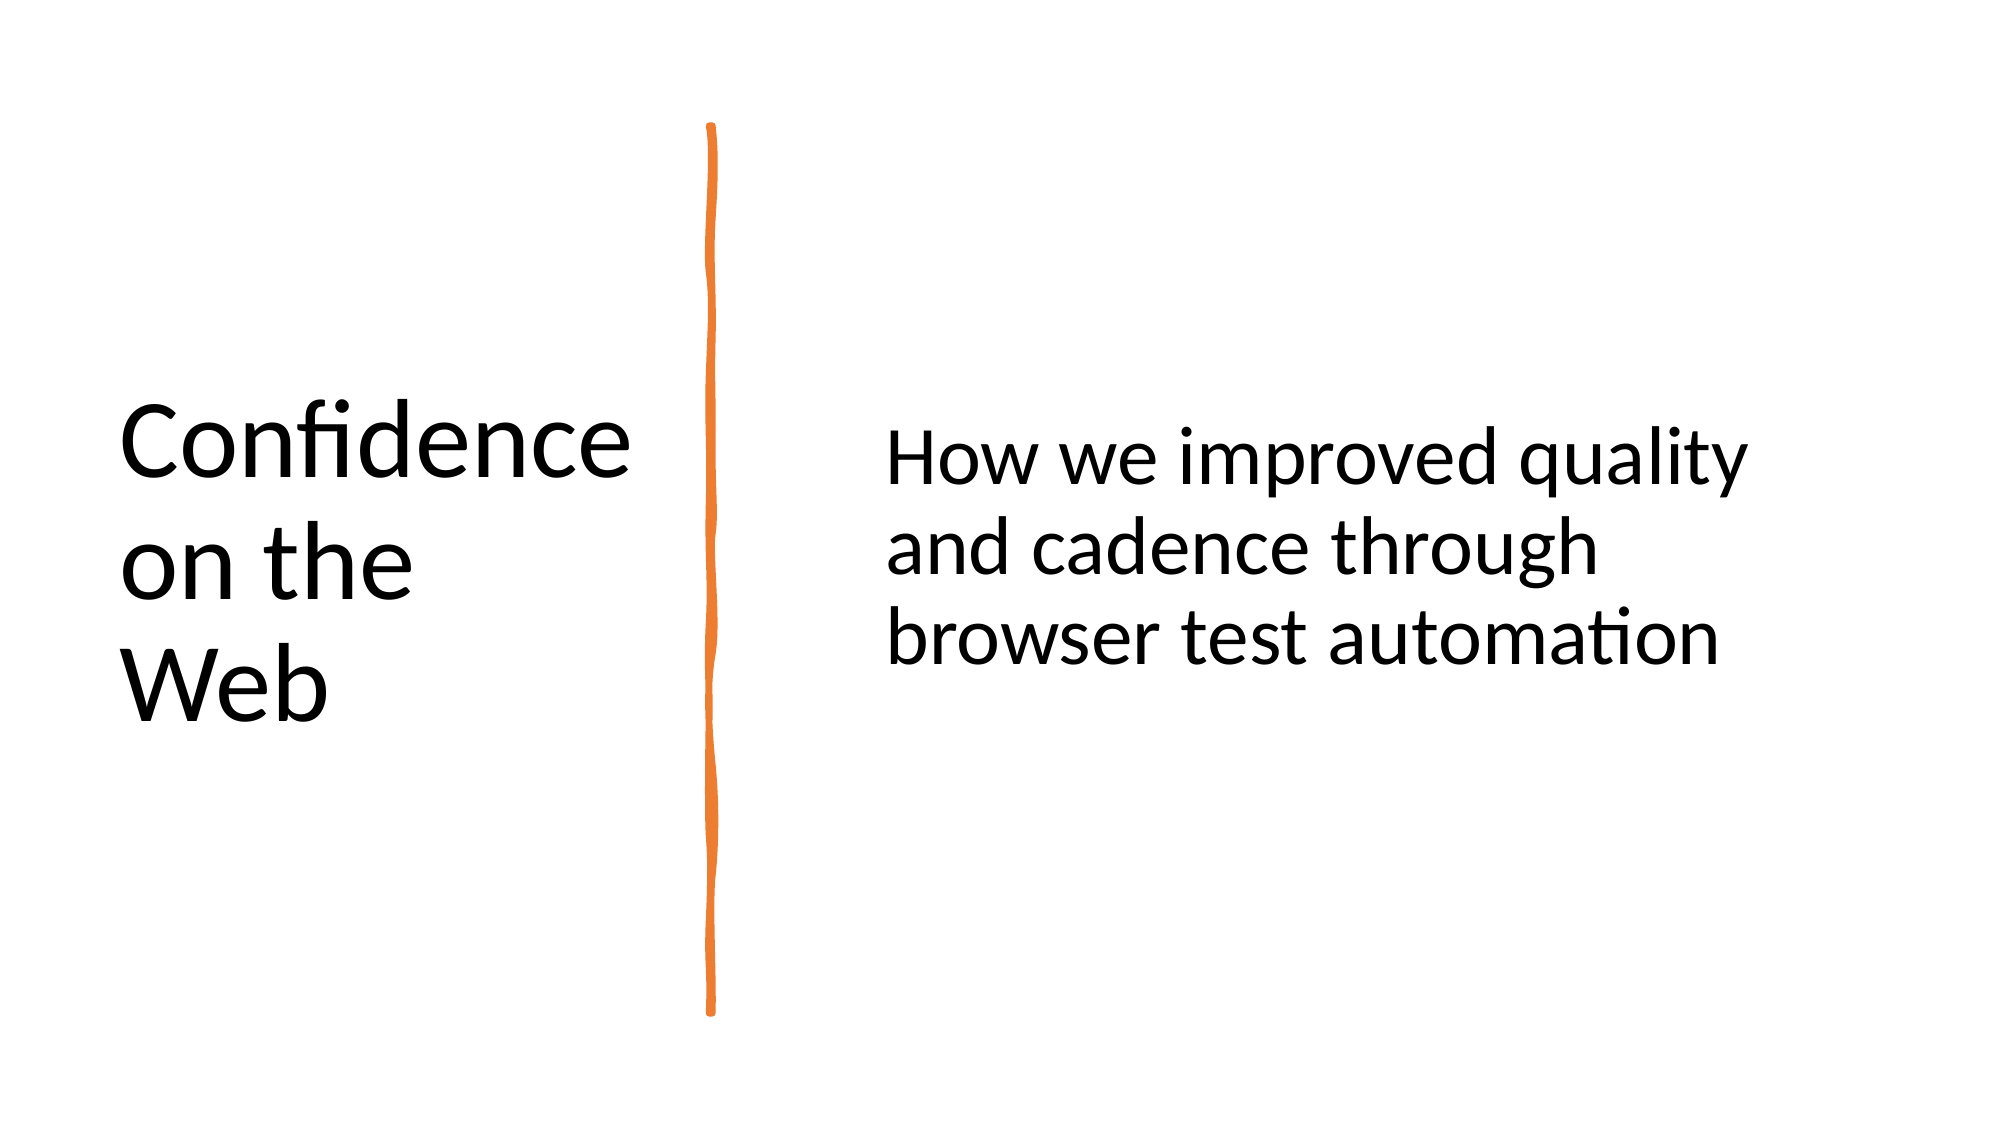

# Confidence on the Web
How we improved quality and cadence through browser test automation